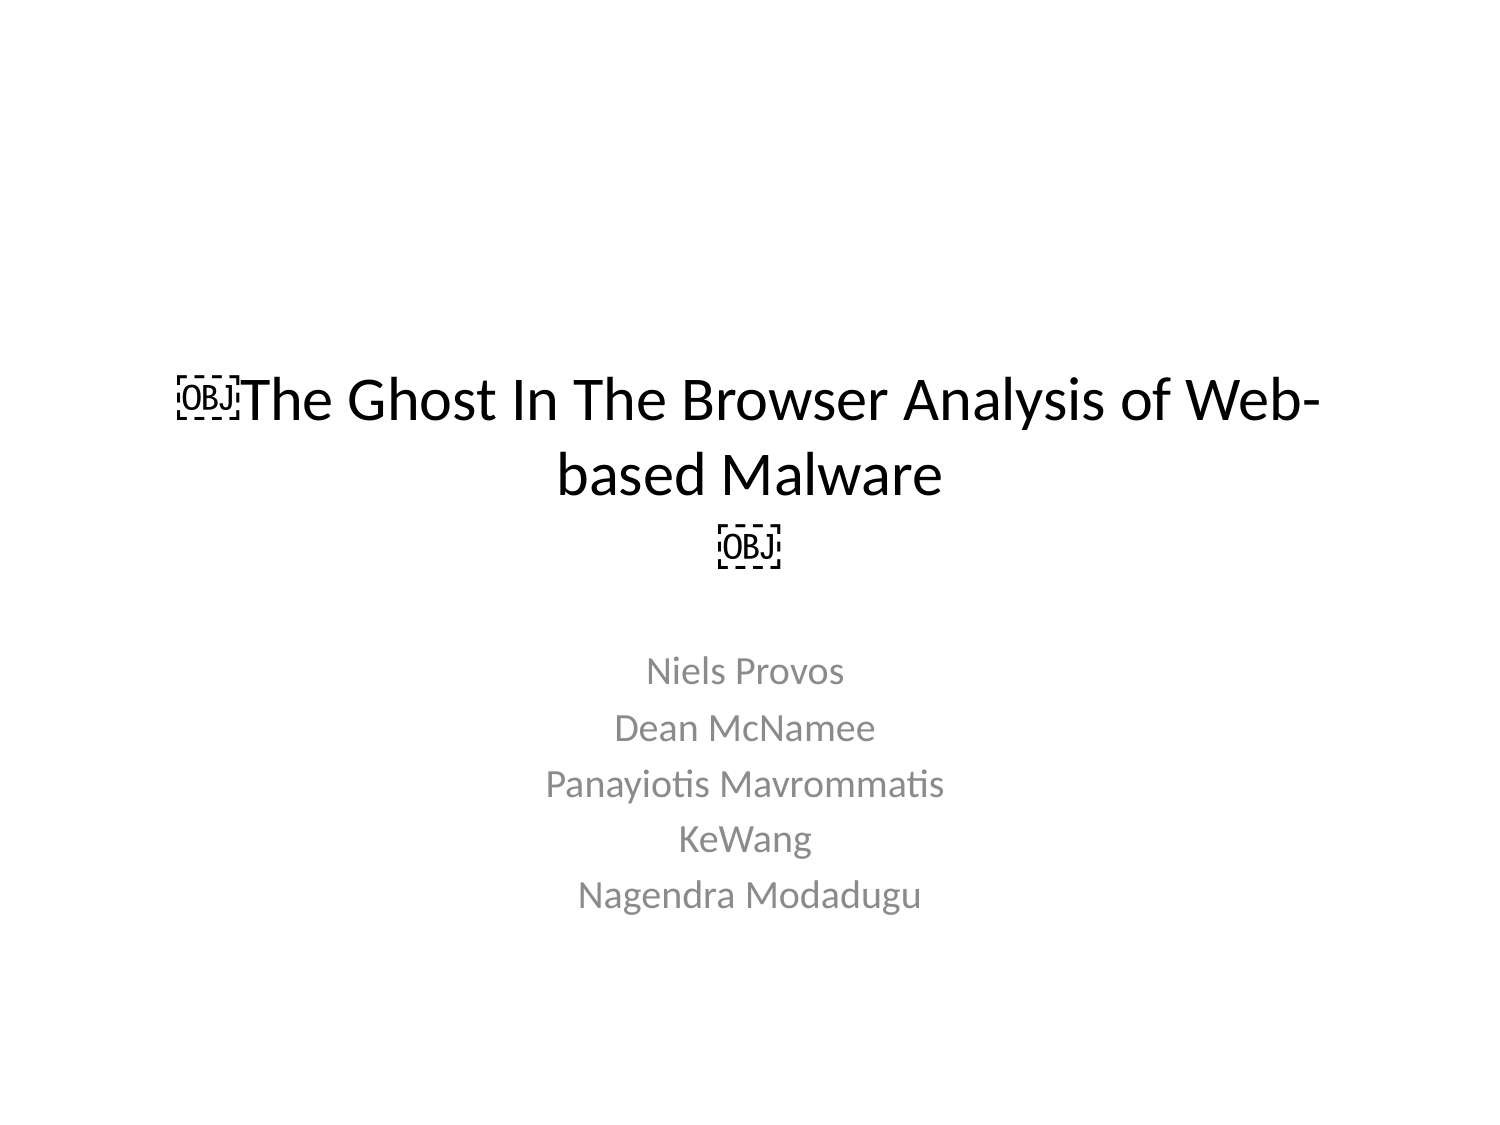

# ￼The Ghost In The Browser Analysis of Web-based Malware ￼
Niels Provos
Dean McNamee
Panayiotis Mavrommatis
KeWang
Nagendra Modadugu